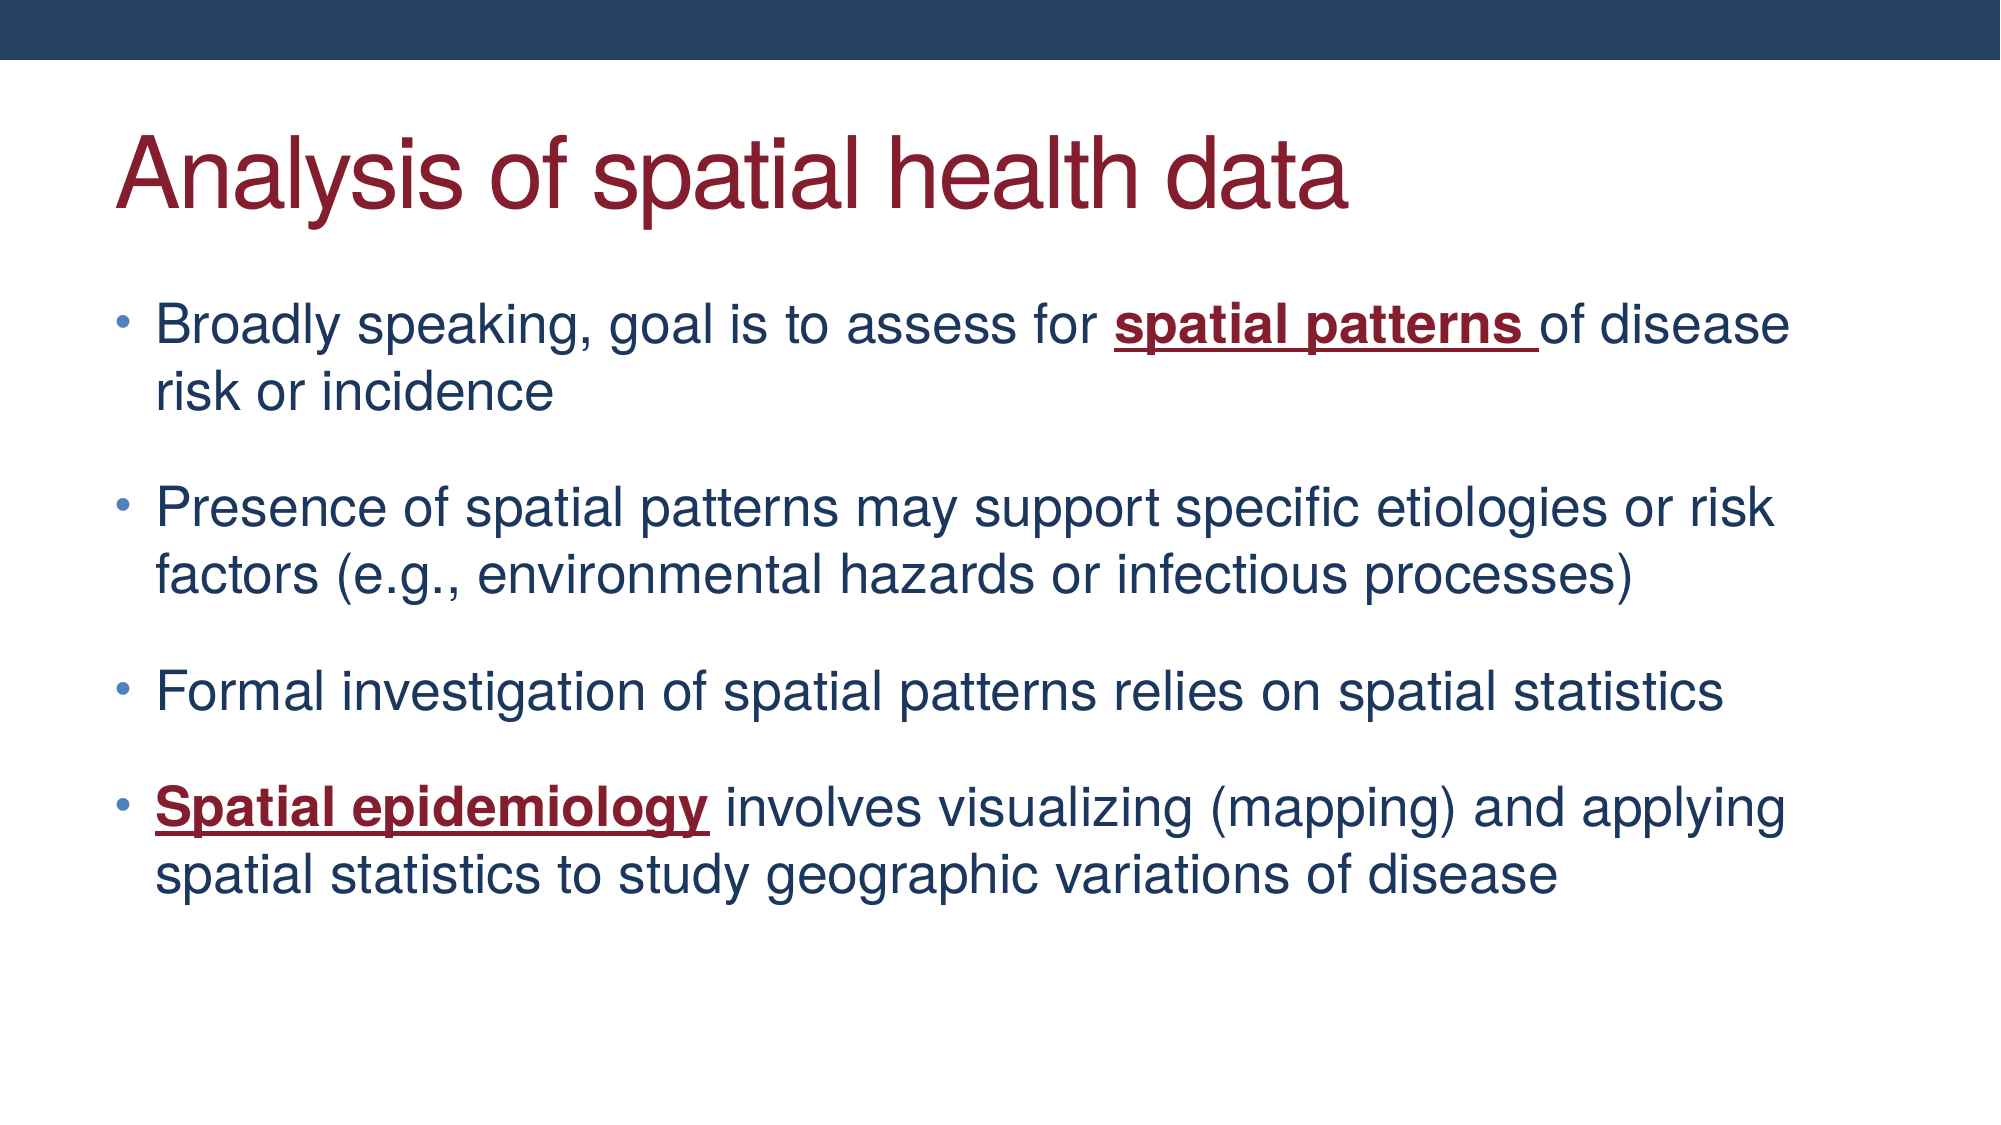

# Analysis of spatial health data
Broadly speaking, goal is to assess for spatial patterns of disease risk or incidence
Presence of spatial patterns may support specific etiologies or risk factors (e.g., environmental hazards or infectious processes)
Formal investigation of spatial patterns relies on spatial statistics
Spatial epidemiology involves visualizing (mapping) and applying spatial statistics to study geographic variations of disease